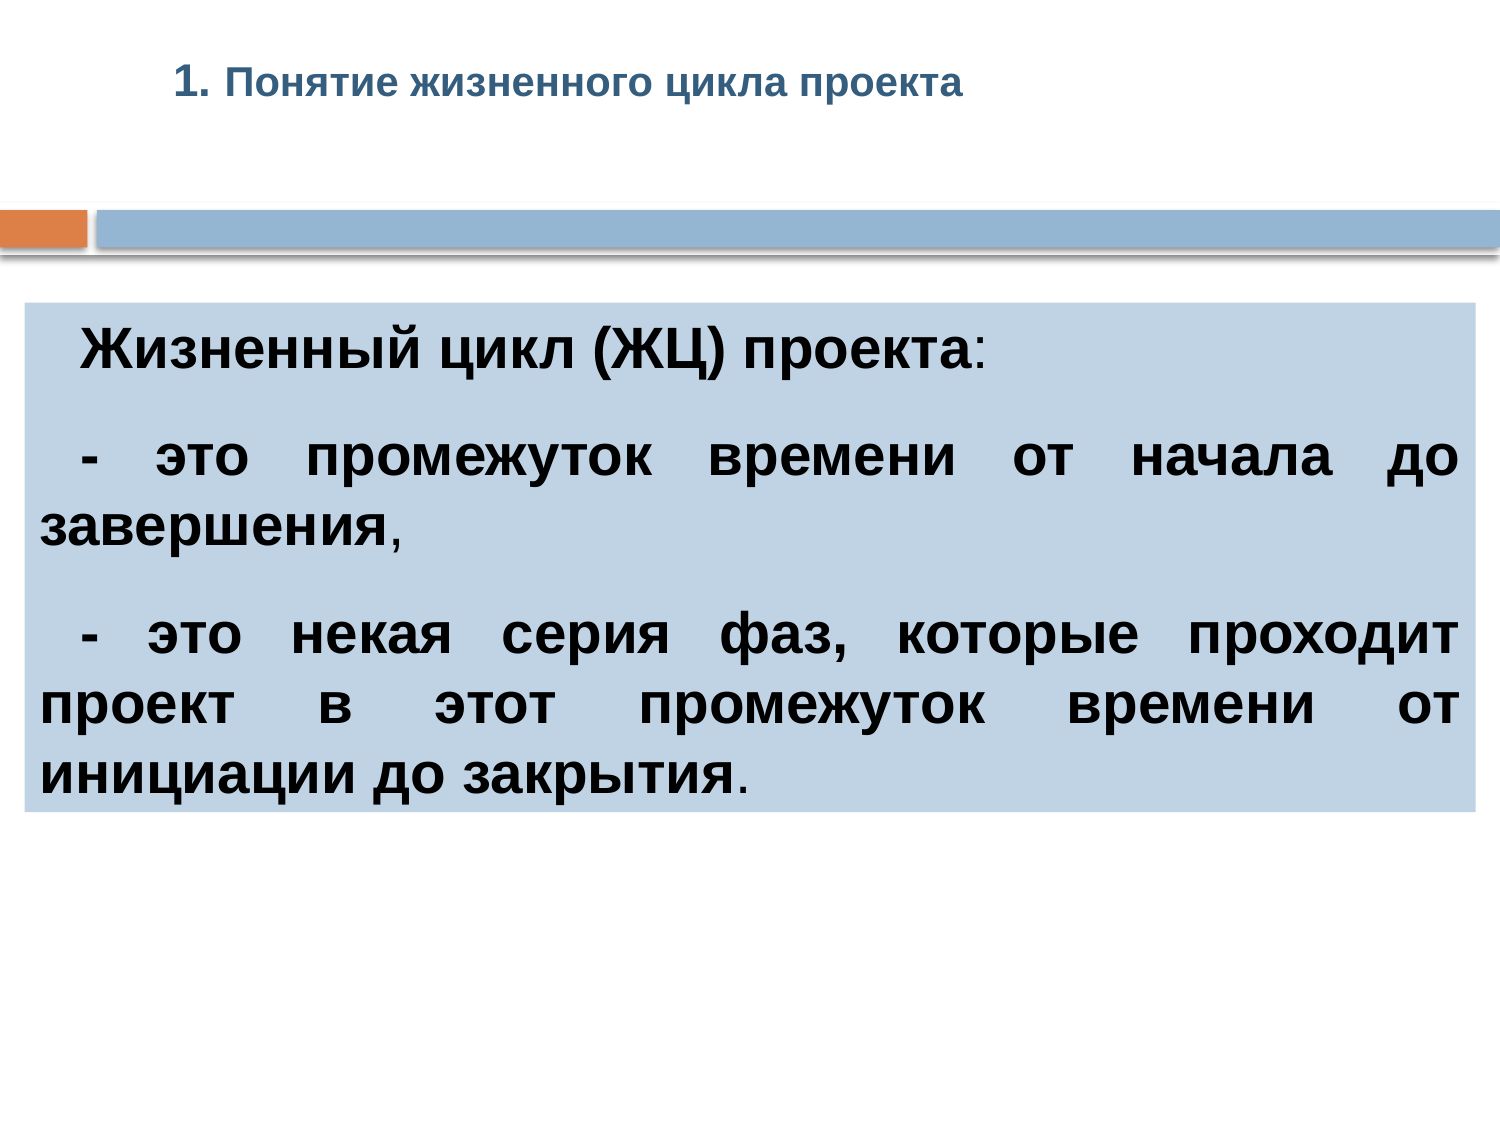

1. Понятие жизненного цикла проекта
Жизненный цикл (ЖЦ) проекта:
- это промежуток времени от начала до завершения,
- это некая серия фаз, которые проходит проект в этот промежуток времени от инициации до закрытия.